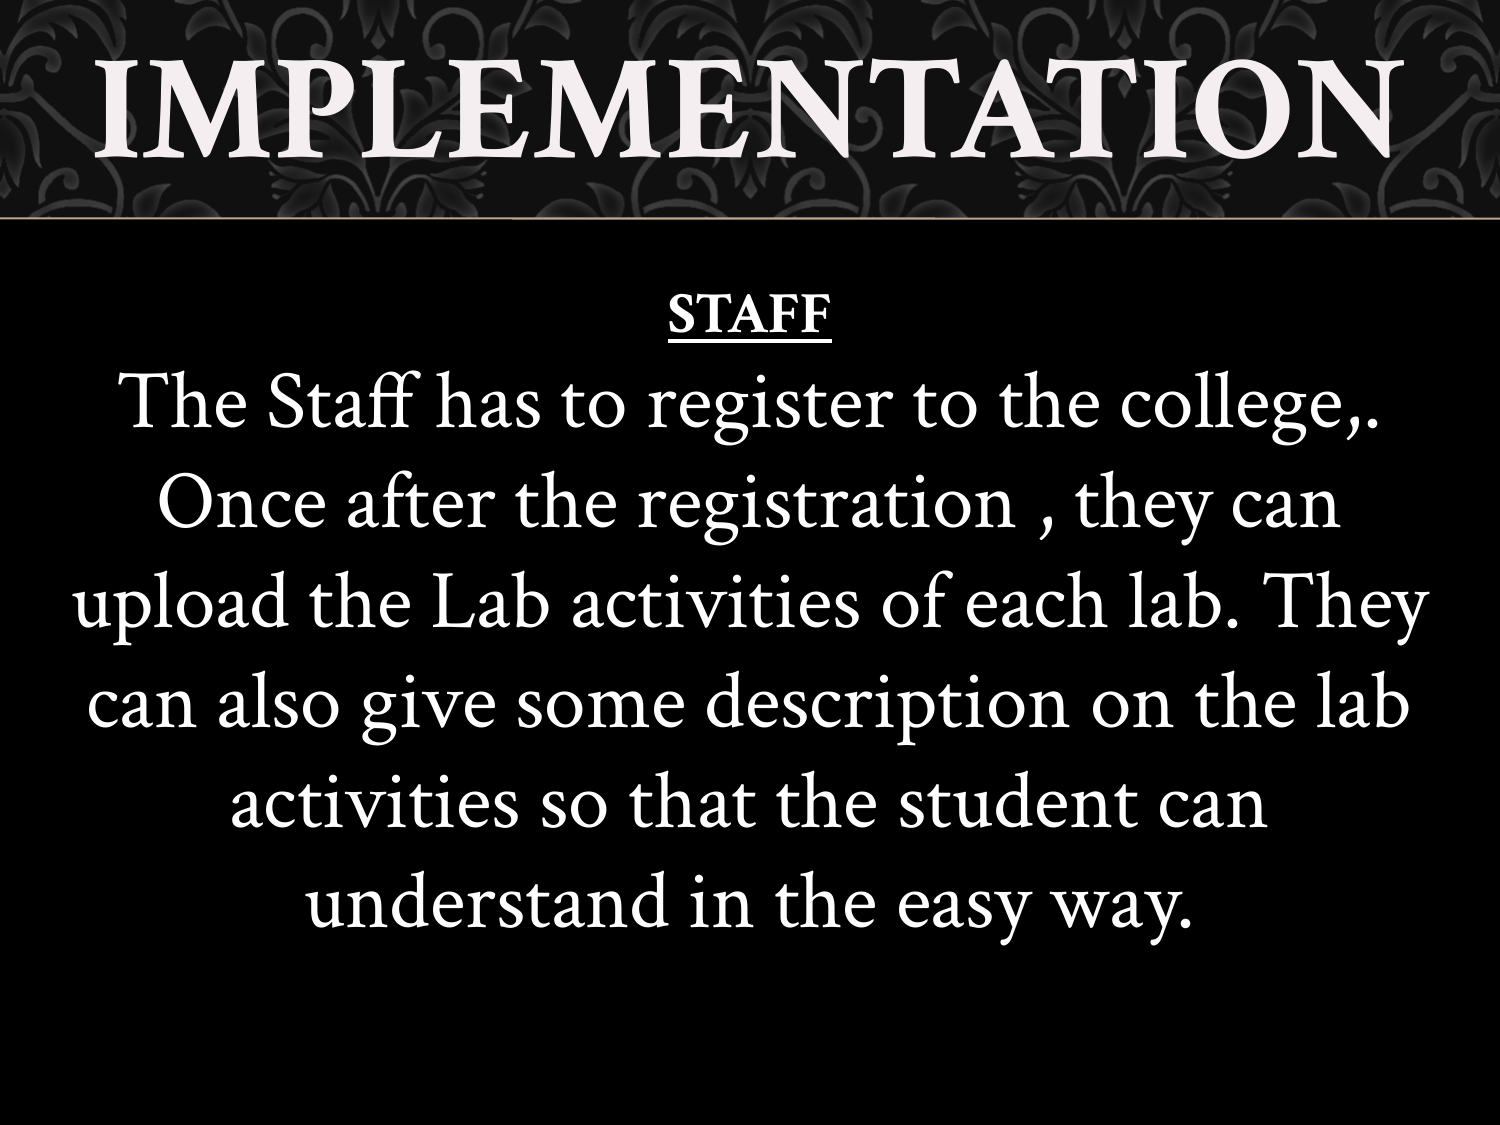

IMPLEMENTATION
STAFF
The Staff has to register to the college,. Once after the registration , they can upload the Lab activities of each lab. They can also give some description on the lab activities so that the student can understand in the easy way.